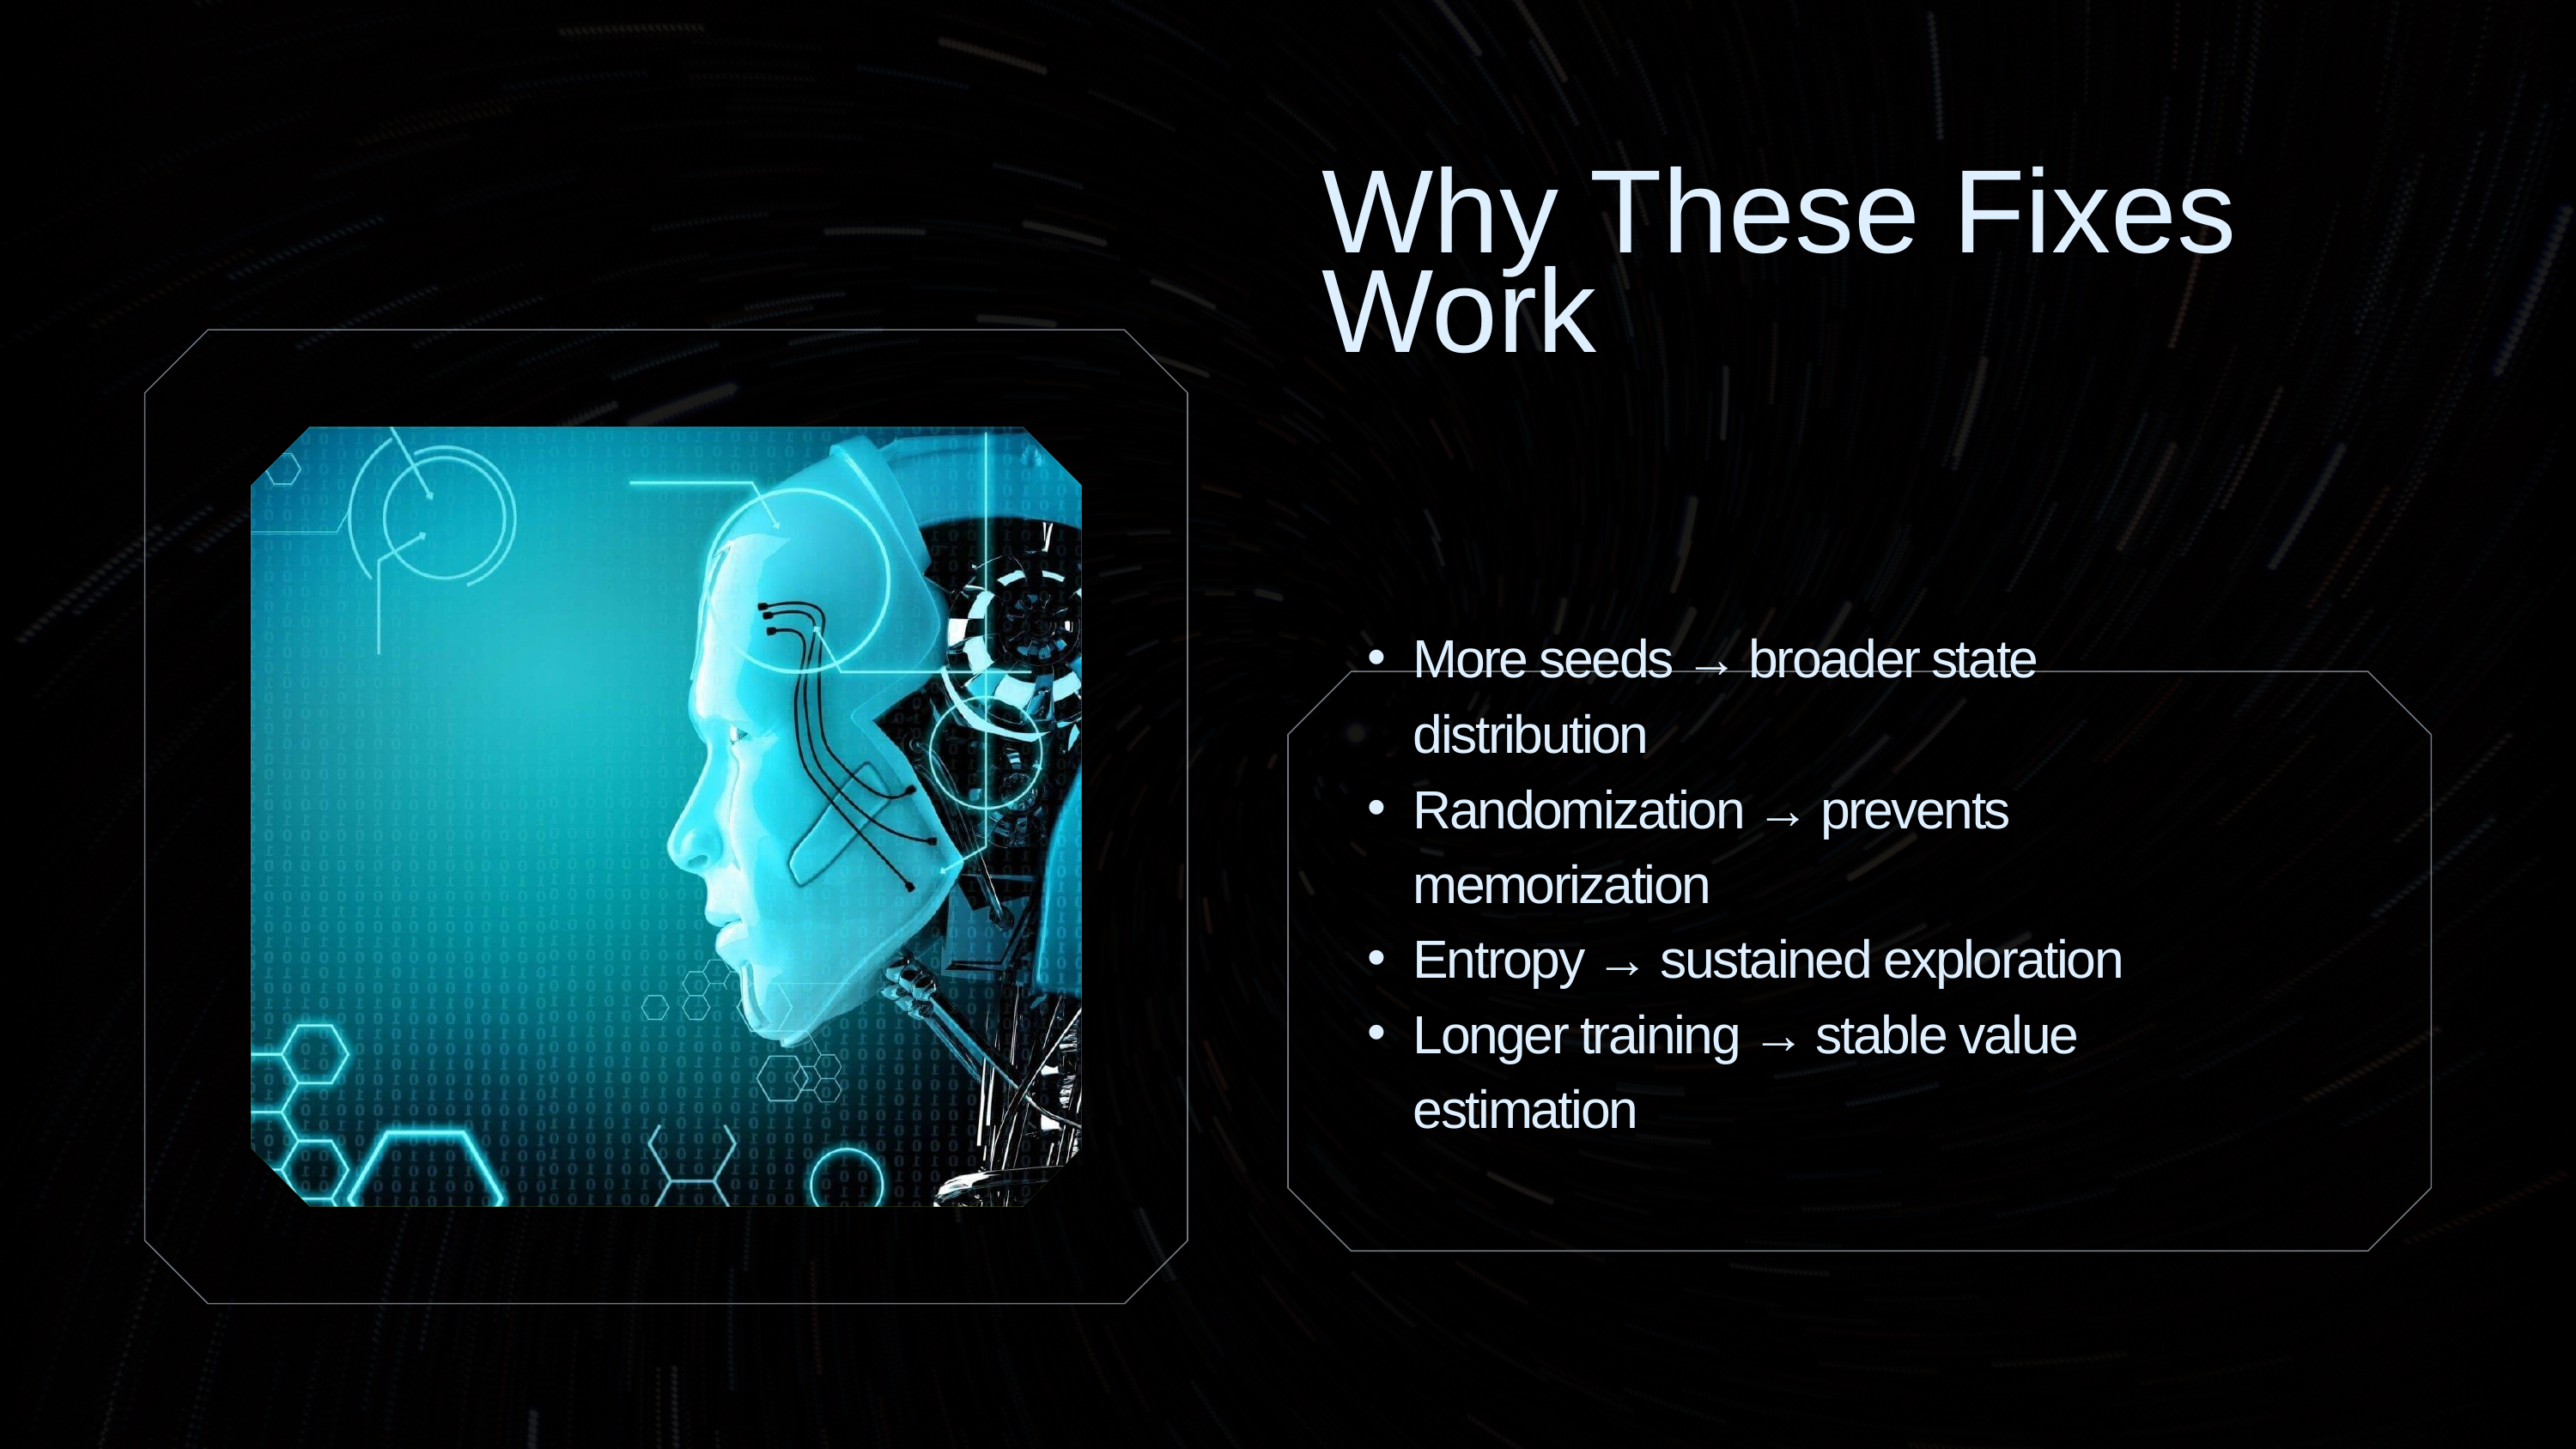

Why These Fixes Work

More seeds → broader state distribution
Randomization → prevents memorization
Entropy → sustained exploration
Longer training → stable value estimation